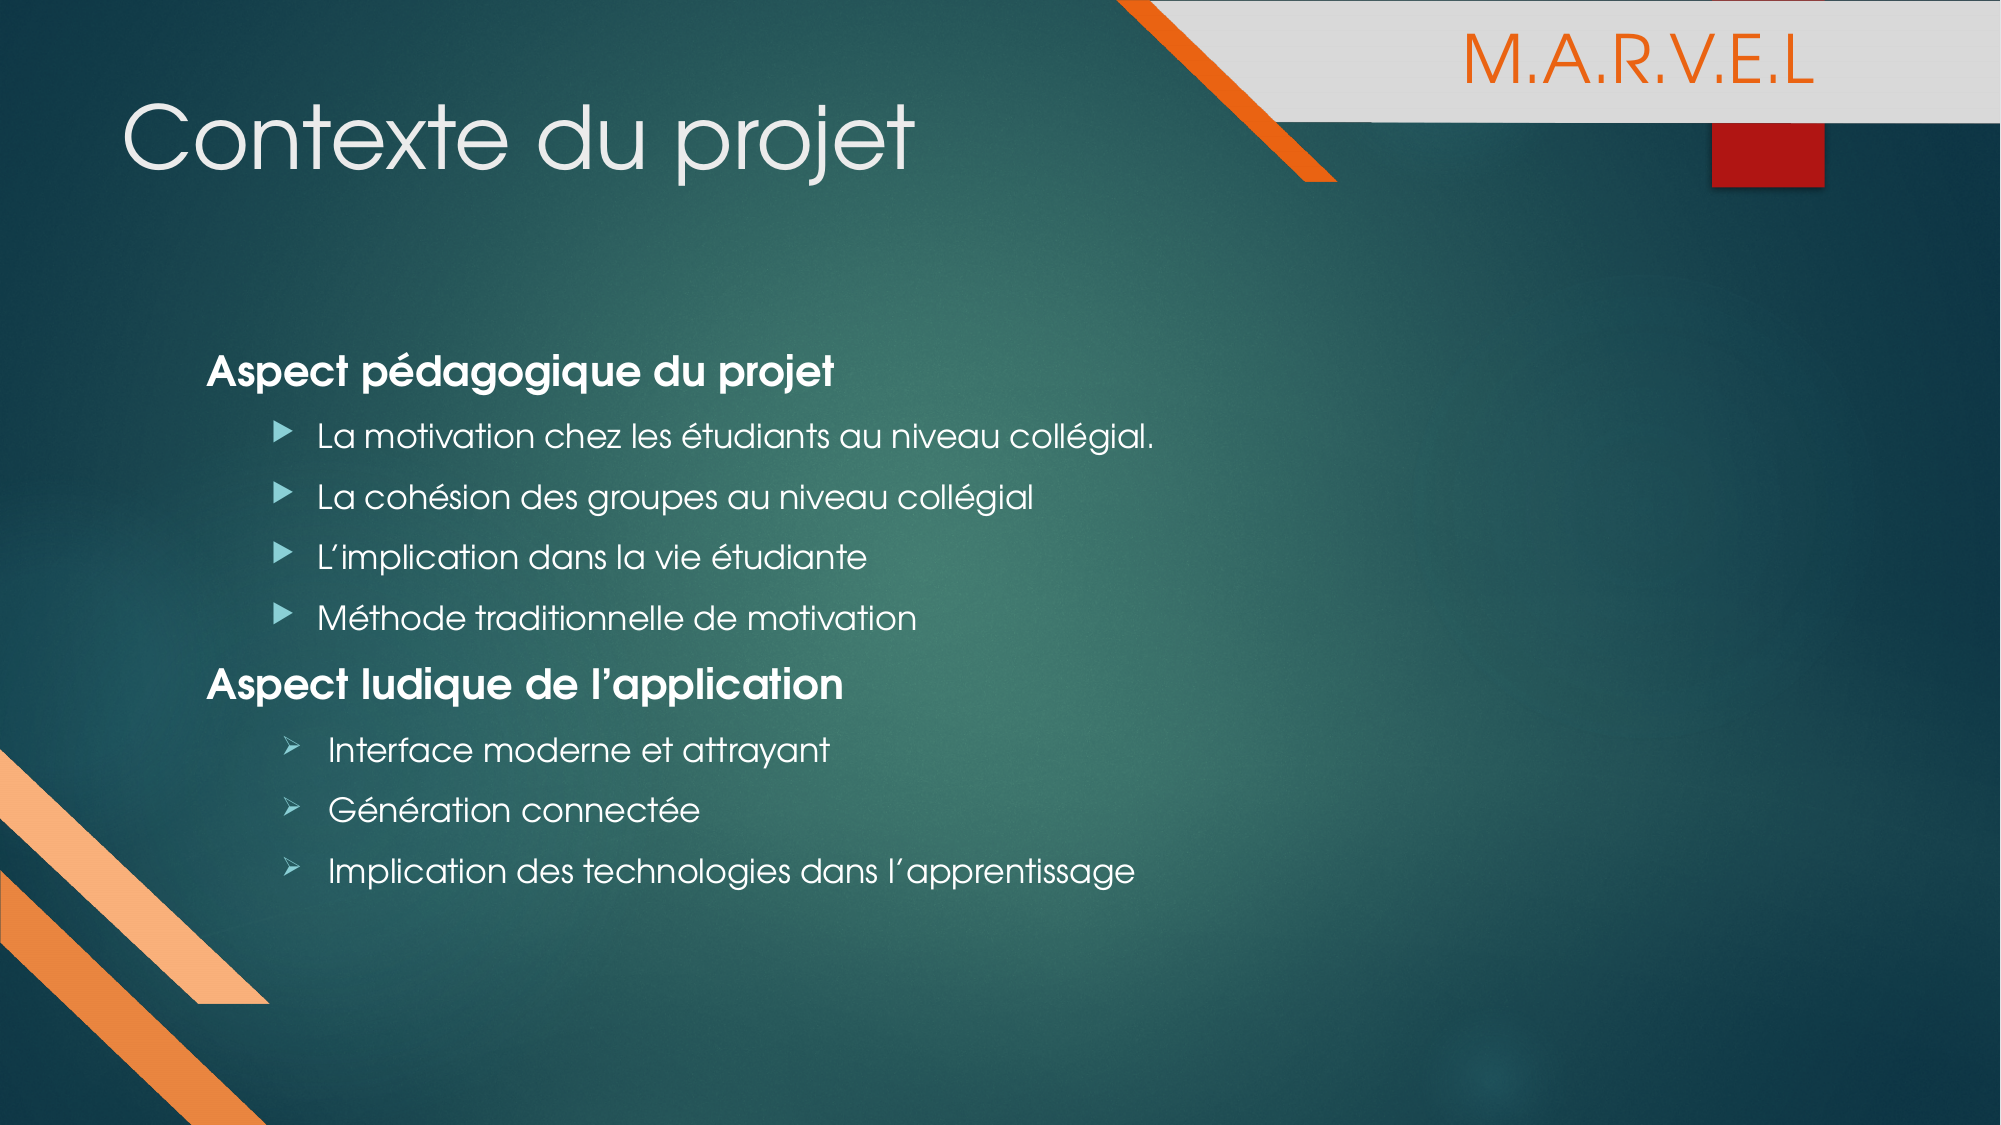

M.A.R.V.E.L
# Contexte du projet
Aspect pédagogique du projet
La motivation chez les étudiants au niveau collégial.
La cohésion des groupes au niveau collégial
L’implication dans la vie étudiante
Méthode traditionnelle de motivation
Aspect ludique de l’application
Interface moderne et attrayant
Génération connectée
Implication des technologies dans l’apprentissage